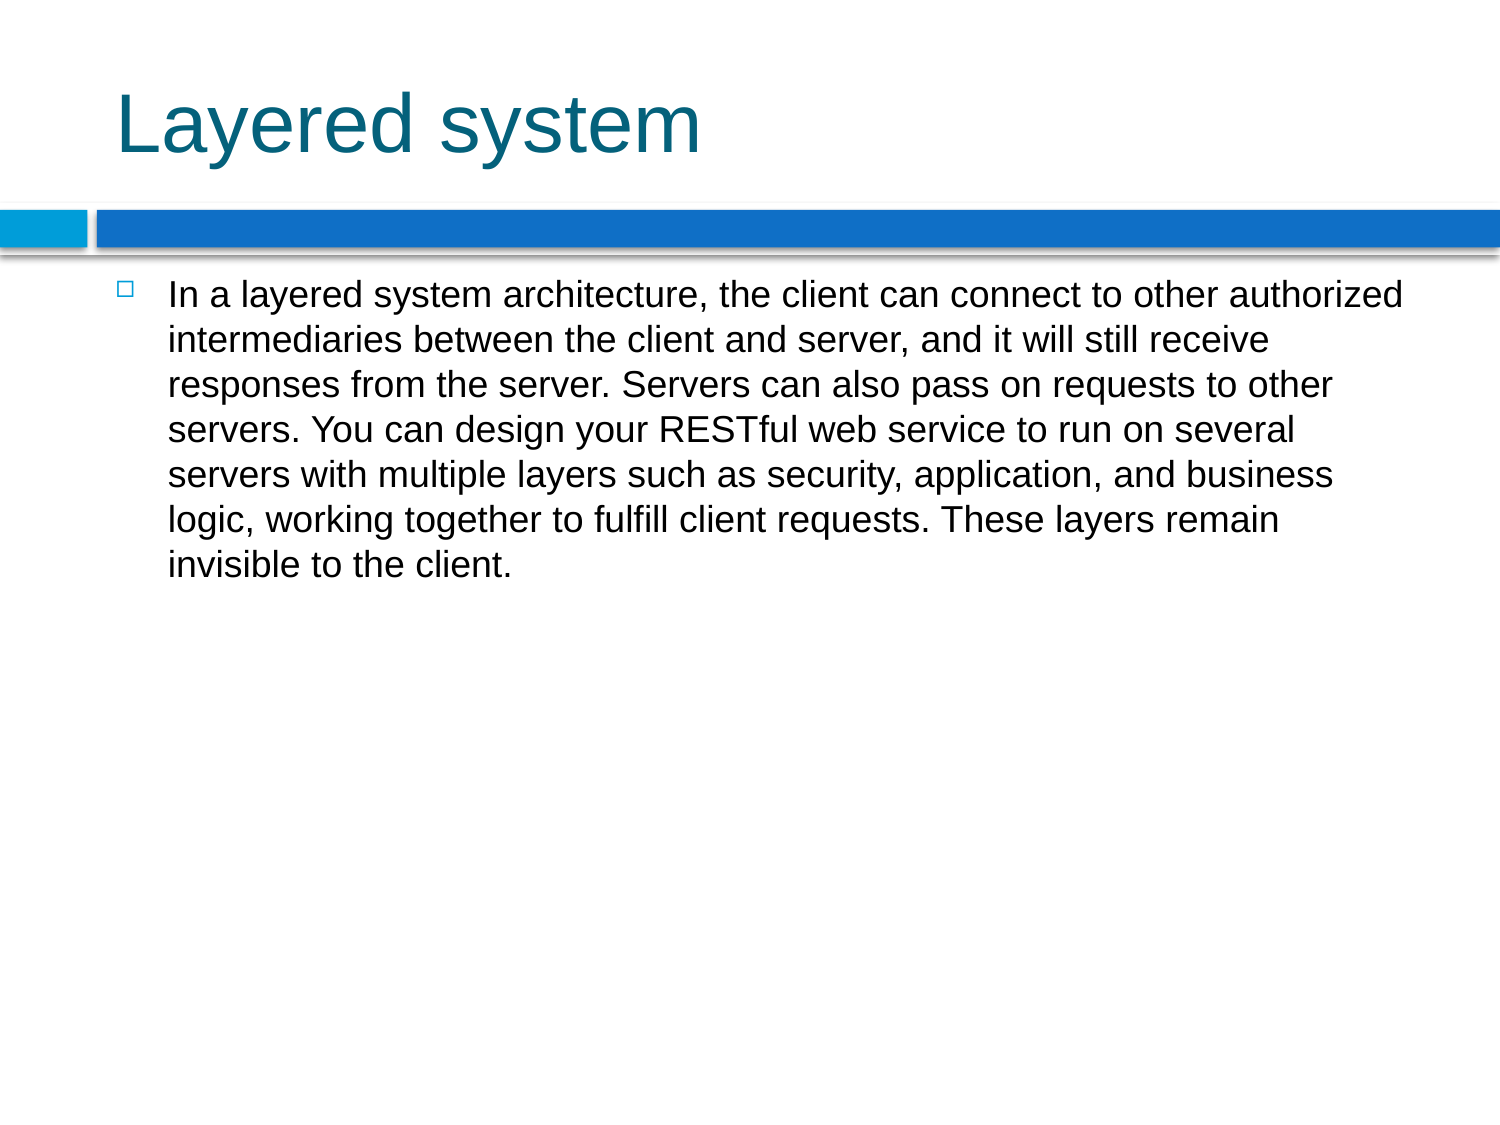

# Layered system
108
In a layered system architecture, the client can connect to other authorized intermediaries between the client and server, and it will still receive responses from the server. Servers can also pass on requests to other servers. You can design your RESTful web service to run on several servers with multiple layers such as security, application, and business logic, working together to fulfill client requests. These layers remain invisible to the client.